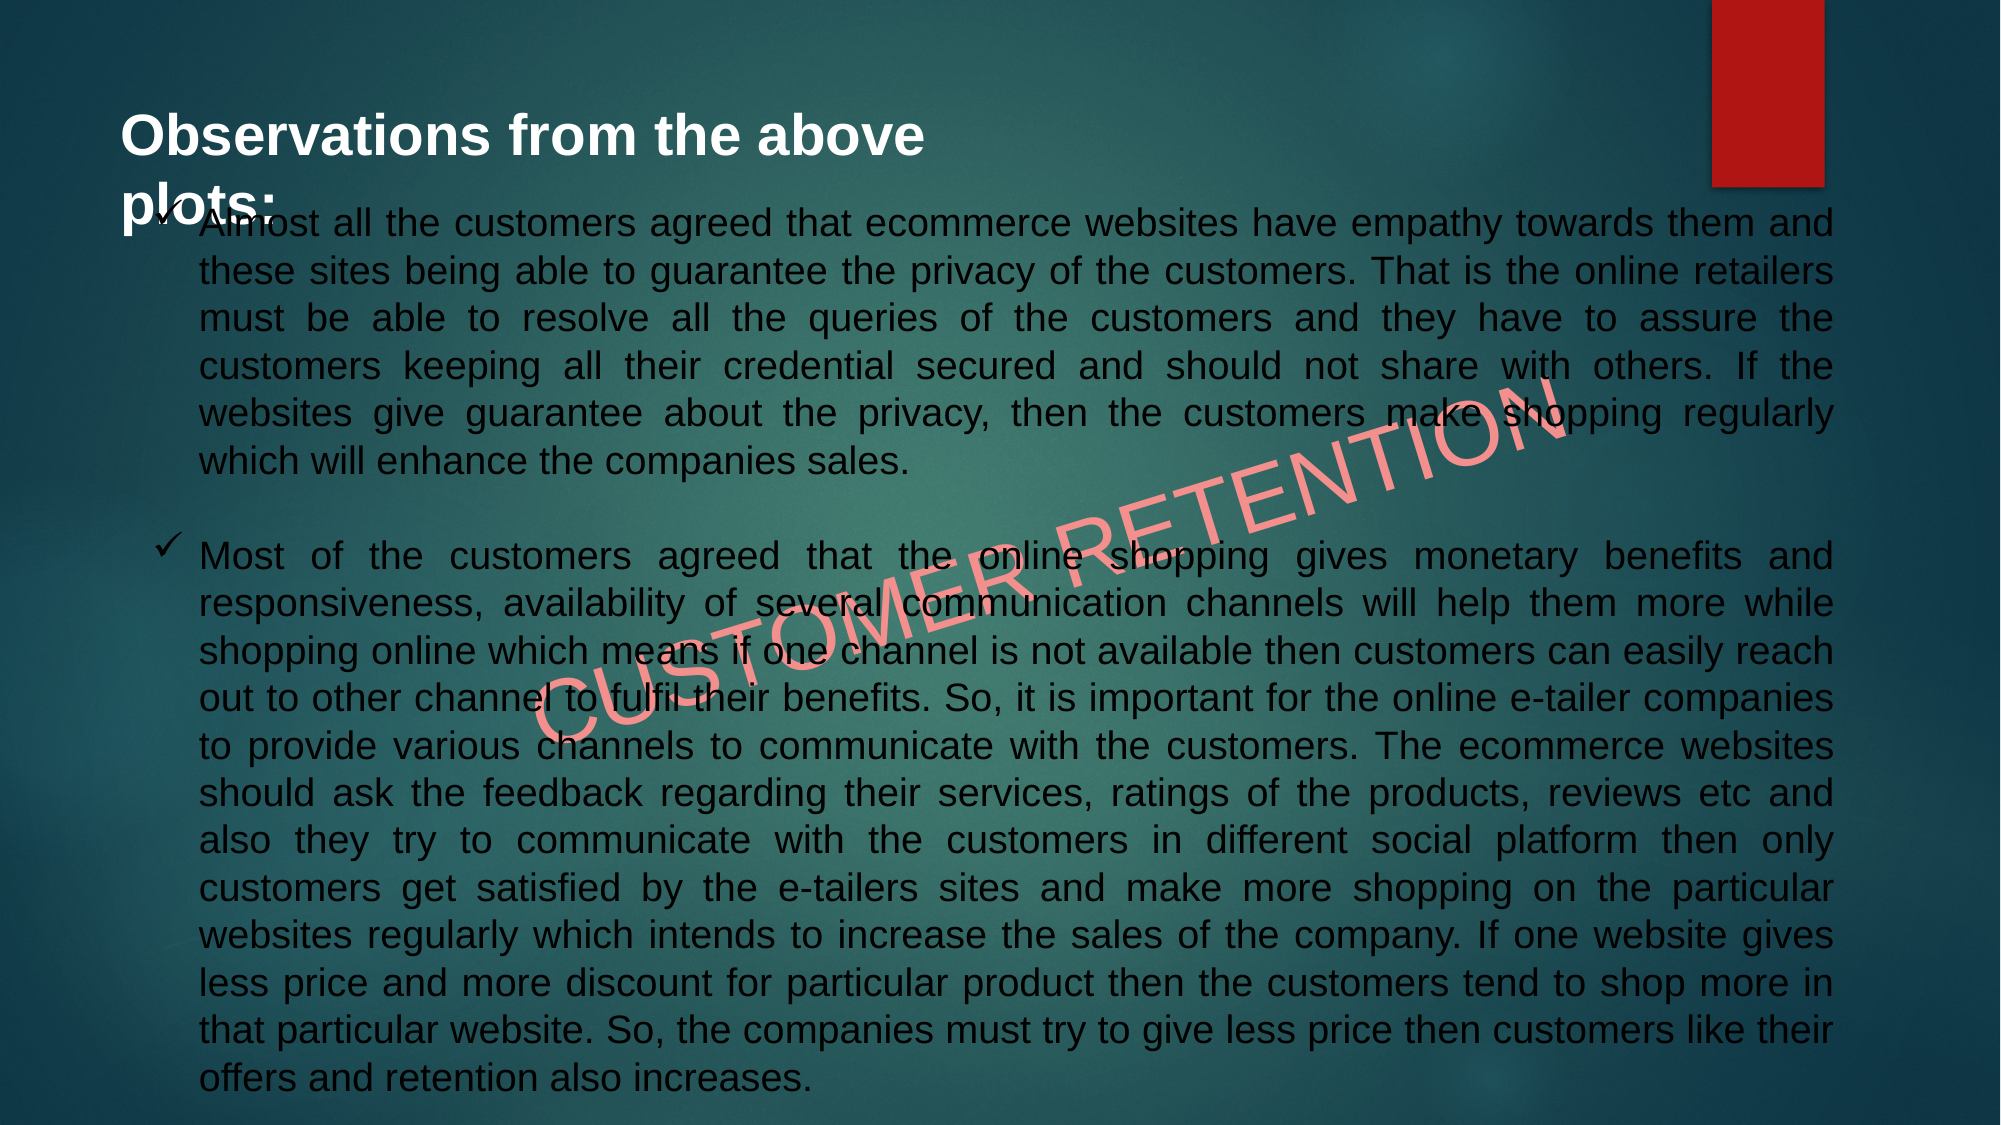

Observations from the above plots:
Almost all the customers agreed that ecommerce websites have empathy towards them and these sites being able to guarantee the privacy of the customers. That is the online retailers must be able to resolve all the queries of the customers and they have to assure the customers keeping all their credential secured and should not share with others. If the websites give guarantee about the privacy, then the customers make shopping regularly which will enhance the companies sales.

Most of the customers agreed that the online shopping gives monetary benefits and responsiveness, availability of several communication channels will help them more while shopping online which means if one channel is not available then customers can easily reach out to other channel to fulfil their benefits. So, it is important for the online e-tailer companies to provide various channels to communicate with the customers. The ecommerce websites should ask the feedback regarding their services, ratings of the products, reviews etc and also they try to communicate with the customers in different social platform then only customers get satisfied by the e-tailers sites and make more shopping on the particular websites regularly which intends to increase the sales of the company. If one website gives less price and more discount for particular product then the customers tend to shop more in that particular website. So, the companies must try to give less price then customers like their offers and retention also increases.